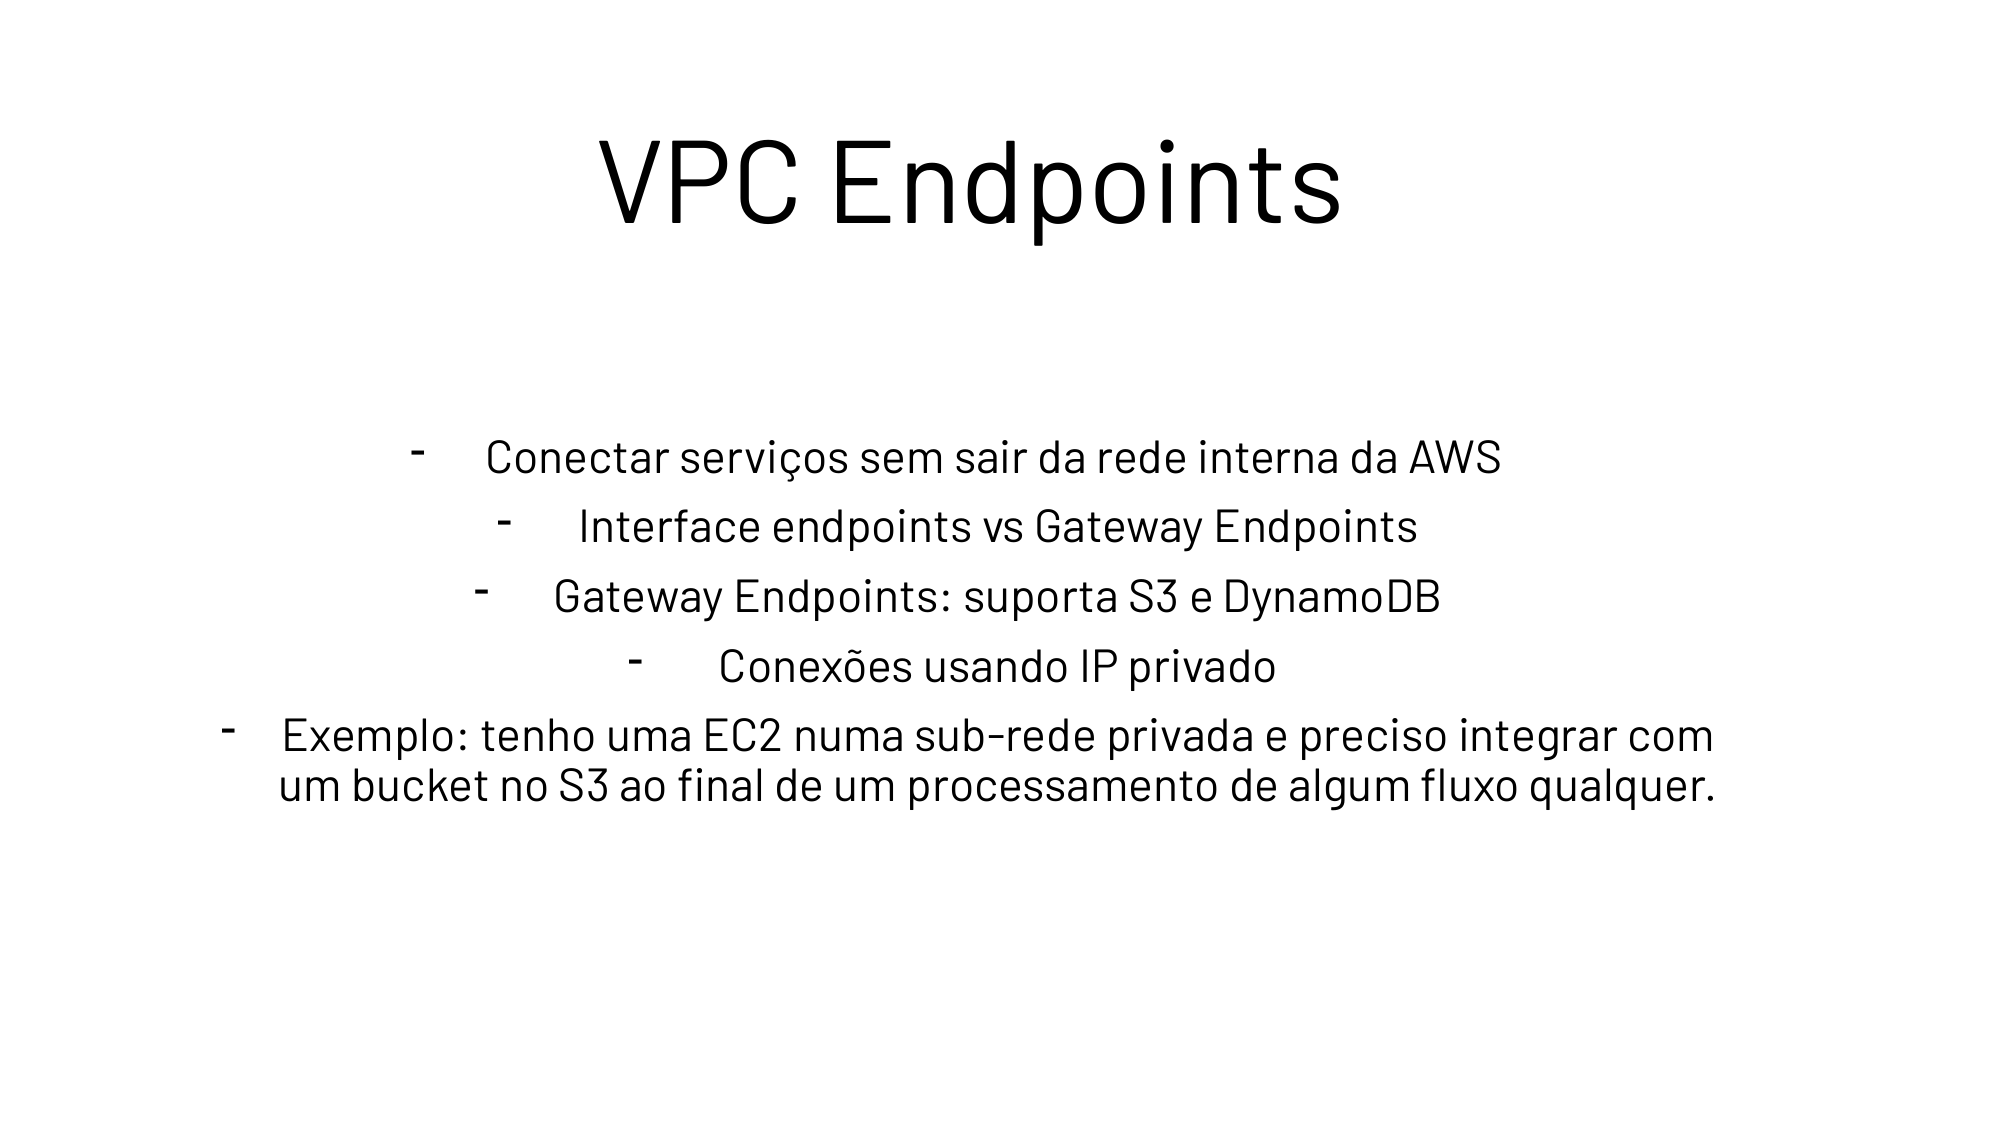

# VPC Endpoints
Conectar serviços sem sair da rede interna da AWS
Interface endpoints vs Gateway Endpoints
Gateway Endpoints: suporta S3 e DynamoDB
Conexões usando IP privado
Exemplo: tenho uma EC2 numa sub-rede privada e preciso integrar com um bucket no S3 ao final de um processamento de algum fluxo qualquer.